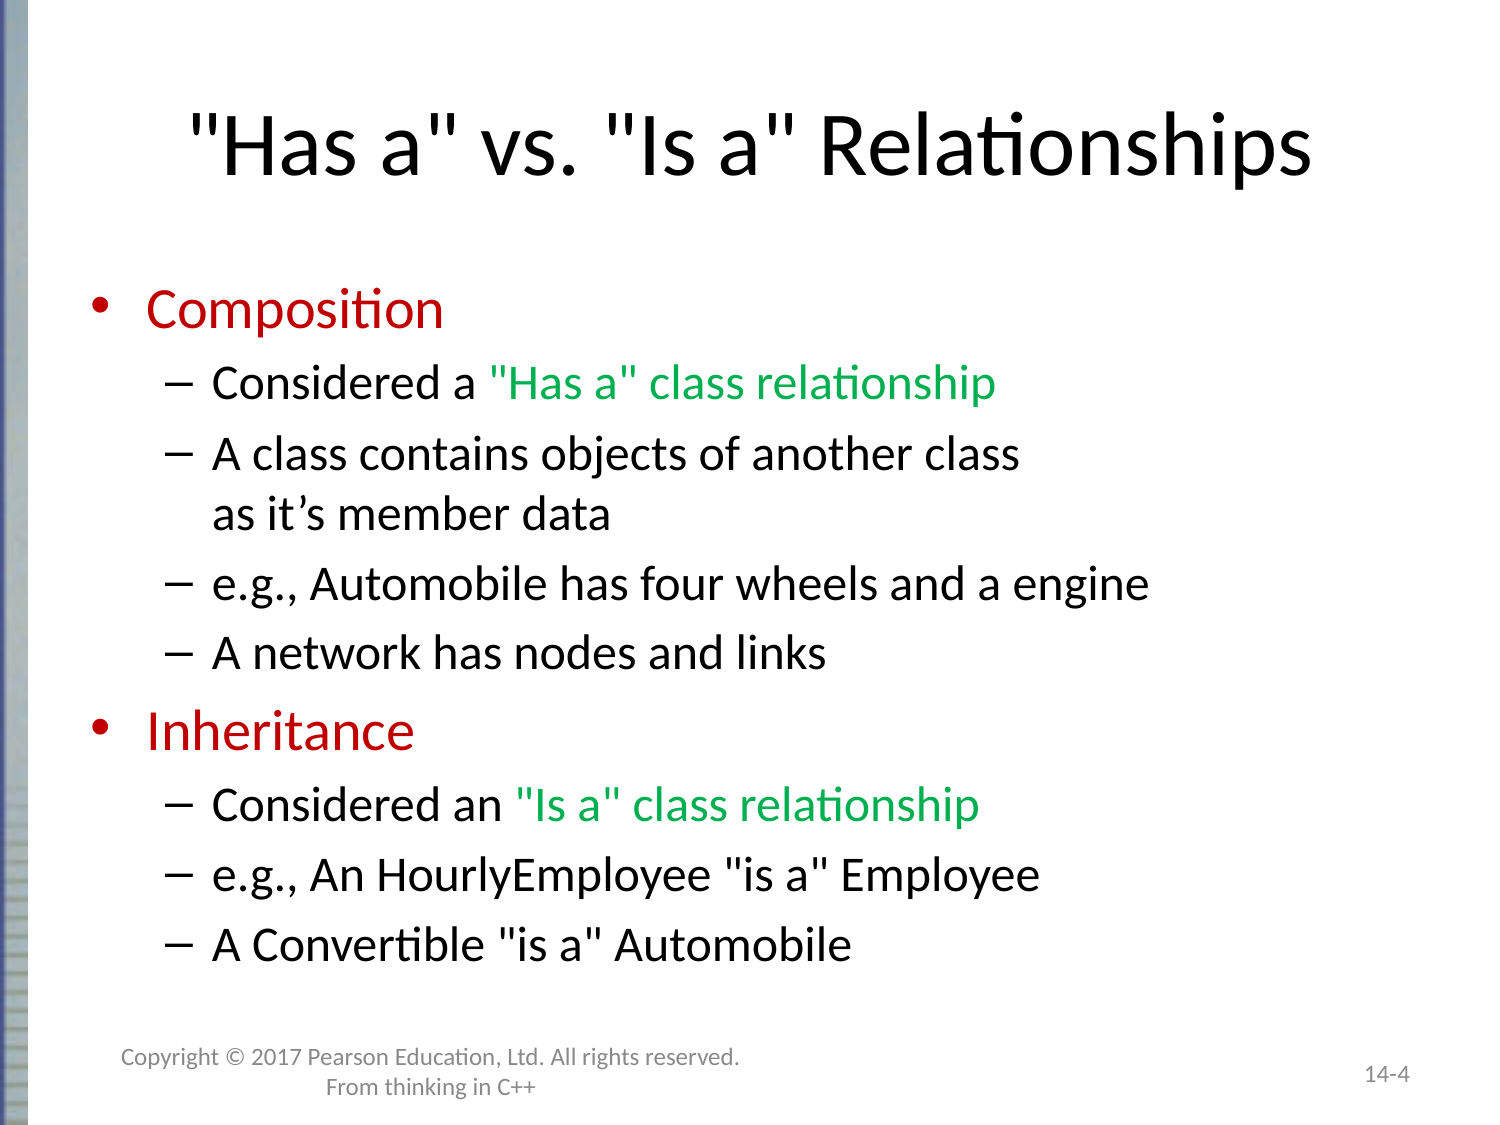

# "Has a" vs. "Is a" Relationships
Composition
Considered a "Has a" class relationship
A class contains objects of another class
as it’s member data
e.g., Automobile has four wheels and a engine
A network has nodes and links
Inheritance
Considered an "Is a" class relationship
e.g., An HourlyEmployee "is a" Employee
A Convertible "is a" Automobile

Copyright © 2017 Pearson Education, Ltd. All rights reserved.
From thinking in C++
14-4